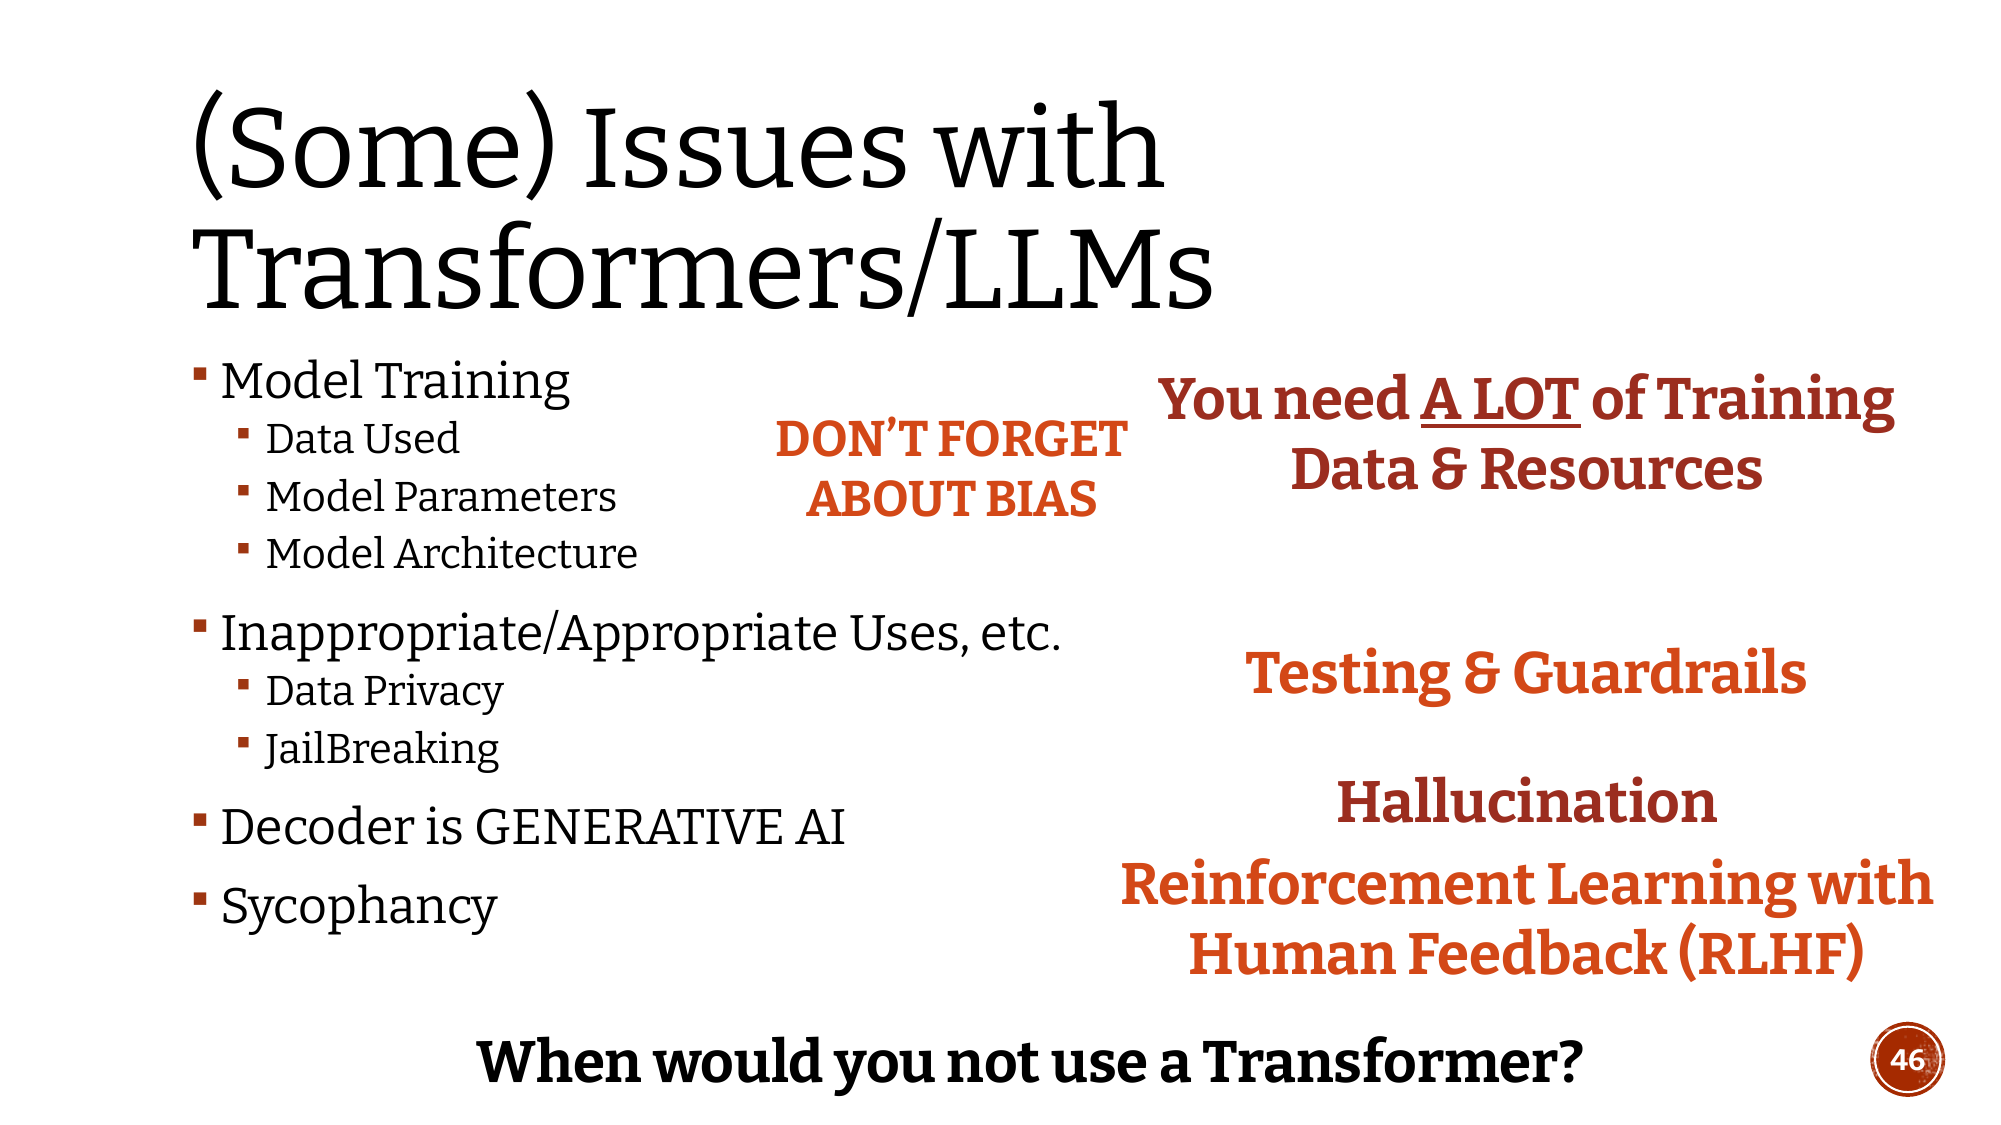

# (Some) Issues with Transformers/LLMs
Model Training
Data Used
Model Parameters
Model Architecture
Inappropriate/Appropriate Uses, etc.
Data Privacy
JailBreaking
Decoder is GENERATIVE AI
Sycophancy
You need A LOT of Training Data & Resources
DON’T FORGET
ABOUT BIAS
Testing & Guardrails
Hallucination
Reinforcement Learning with Human Feedback (RLHF)
When would you not use a Transformer?
46